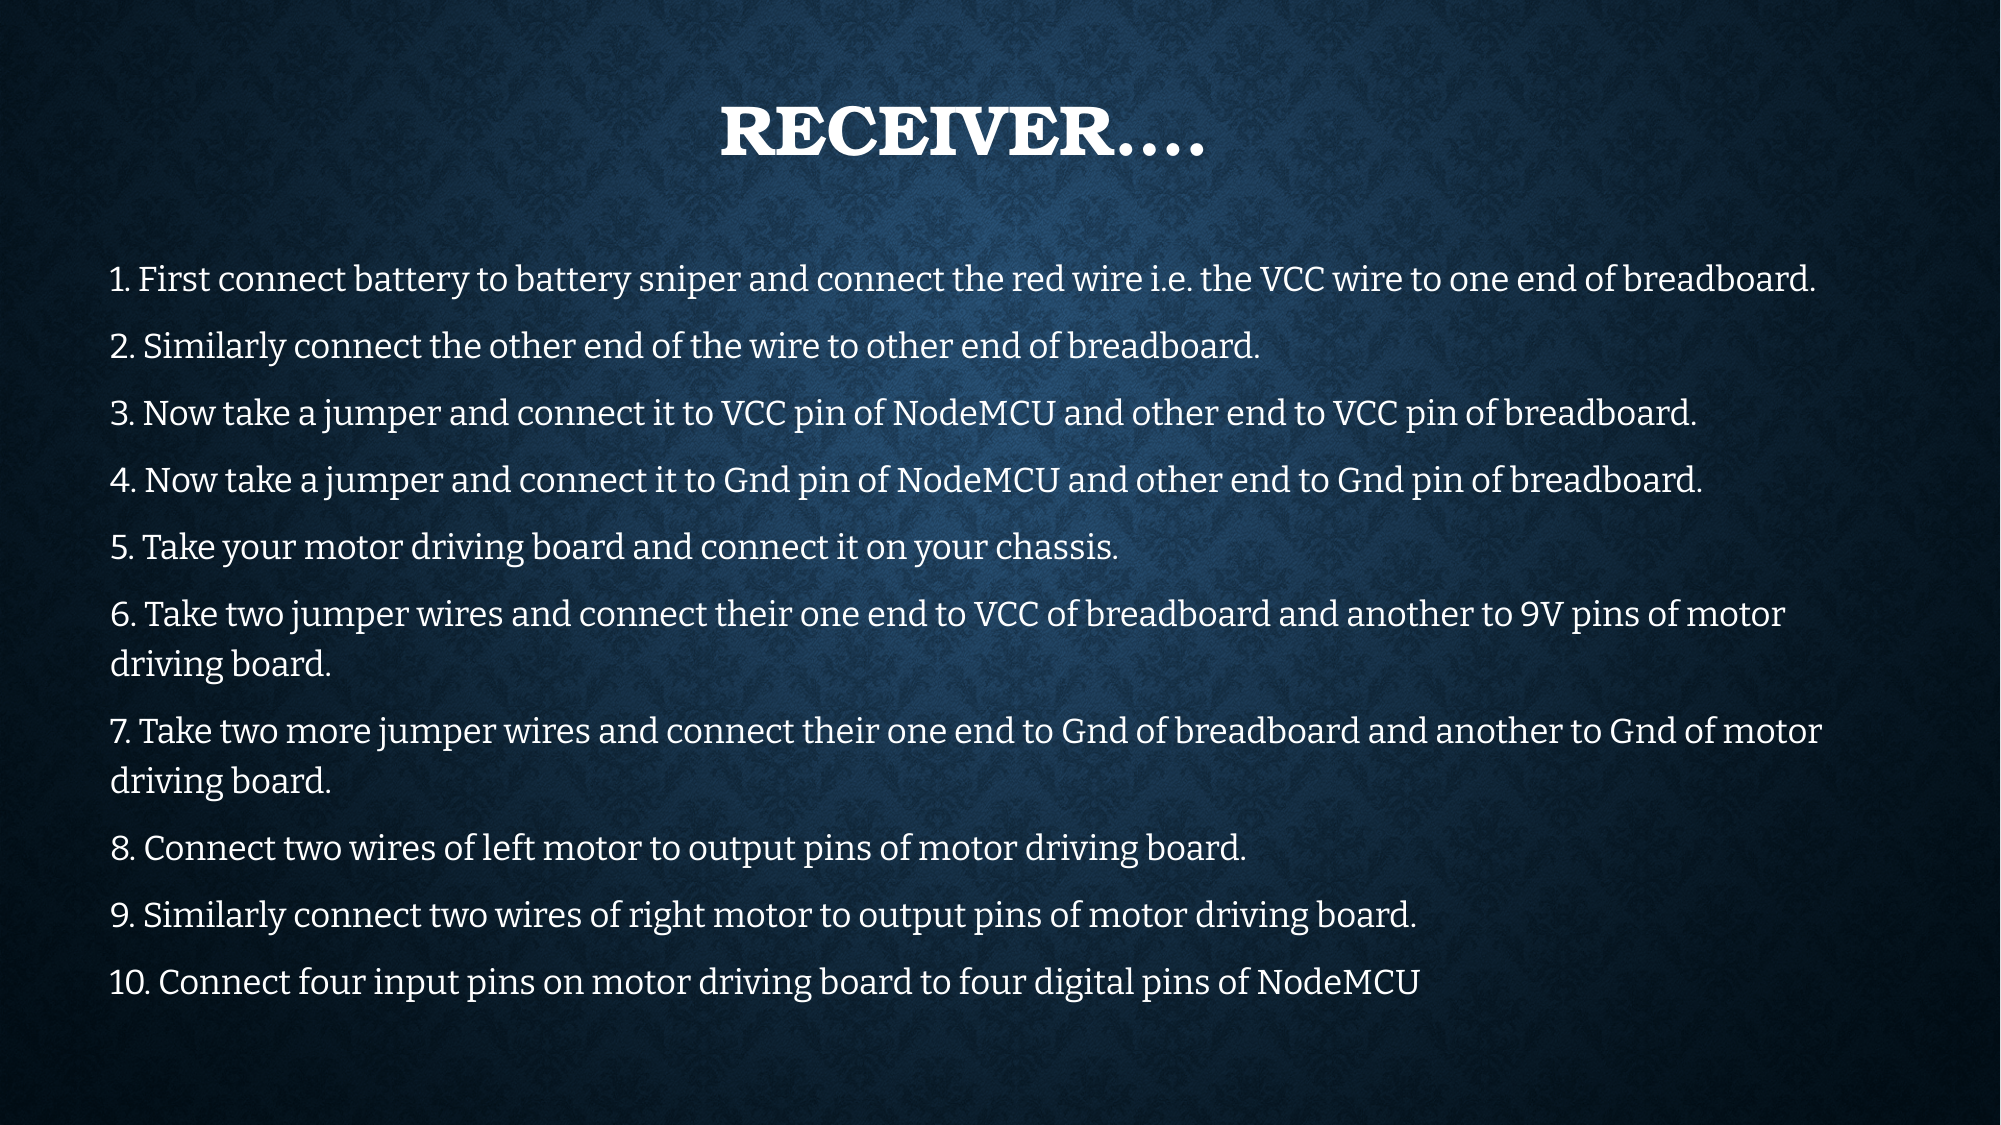

# Receiver….
1. First connect battery to battery sniper and connect the red wire i.e. the VCC wire to one end of breadboard.
2. Similarly connect the other end of the wire to other end of breadboard.
3. Now take a jumper and connect it to VCC pin of NodeMCU and other end to VCC pin of breadboard.
4. Now take a jumper and connect it to Gnd pin of NodeMCU and other end to Gnd pin of breadboard.
5. Take your motor driving board and connect it on your chassis.
6. Take two jumper wires and connect their one end to VCC of breadboard and another to 9V pins of motor driving board.
7. Take two more jumper wires and connect their one end to Gnd of breadboard and another to Gnd of motor driving board.
8. Connect two wires of left motor to output pins of motor driving board.
9. Similarly connect two wires of right motor to output pins of motor driving board.
10. Connect four input pins on motor driving board to four digital pins of NodeMCU